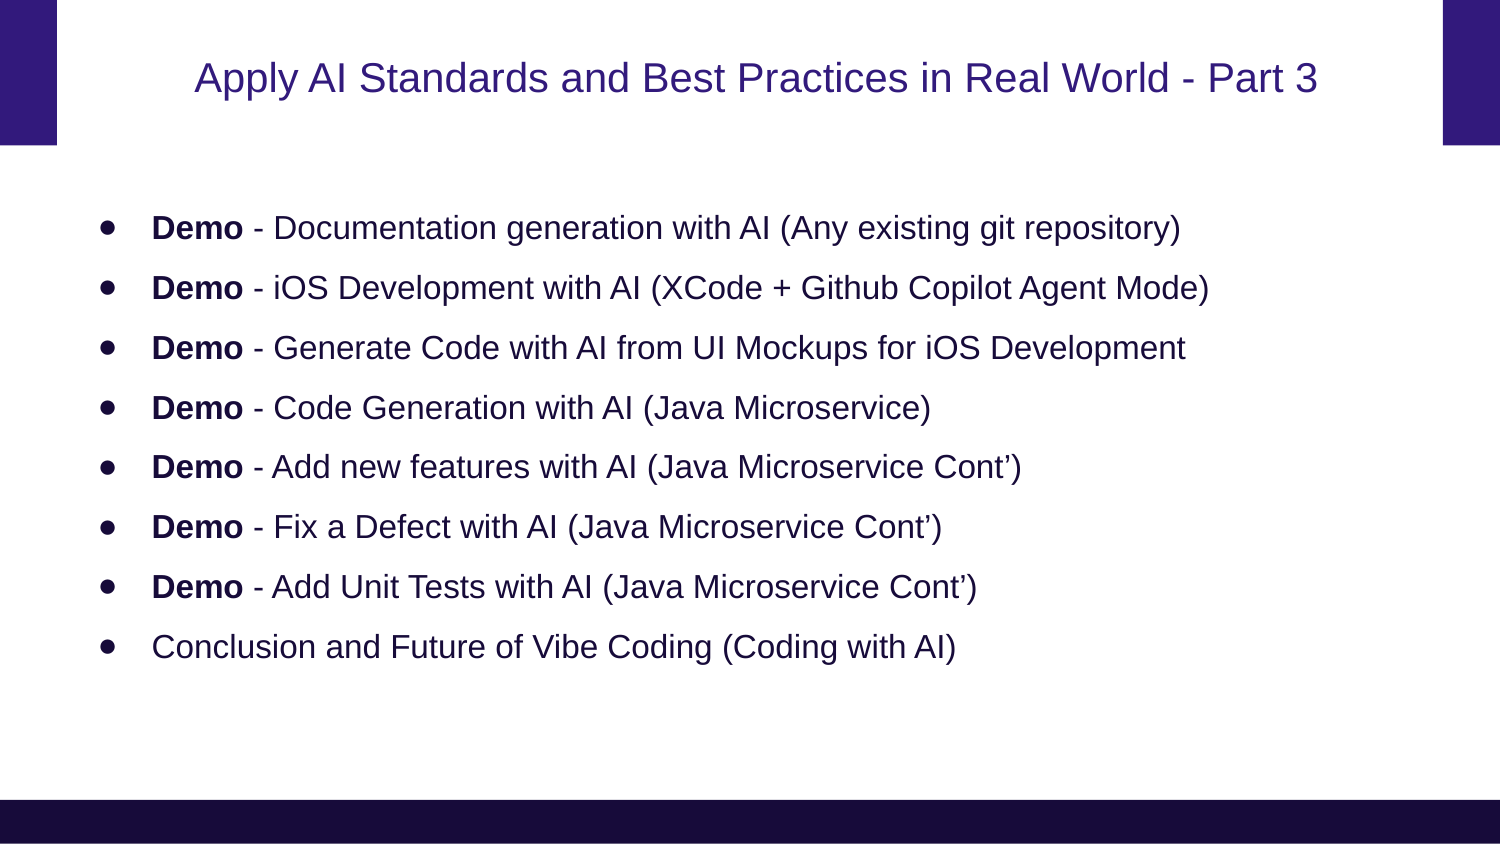

# Apply AI Standards and Best Practices in Real World - Part 3

Demo - Documentation generation with AI (Any existing git repository)
Demo - iOS Development with AI (XCode + Github Copilot Agent Mode)
Demo - Generate Code with AI from UI Mockups for iOS Development
Demo - Code Generation with AI (Java Microservice)
Demo - Add new features with AI (Java Microservice Cont’)
Demo - Fix a Defect with AI (Java Microservice Cont’)
Demo - Add Unit Tests with AI (Java Microservice Cont’)
Conclusion and Future of Vibe Coding (Coding with AI)